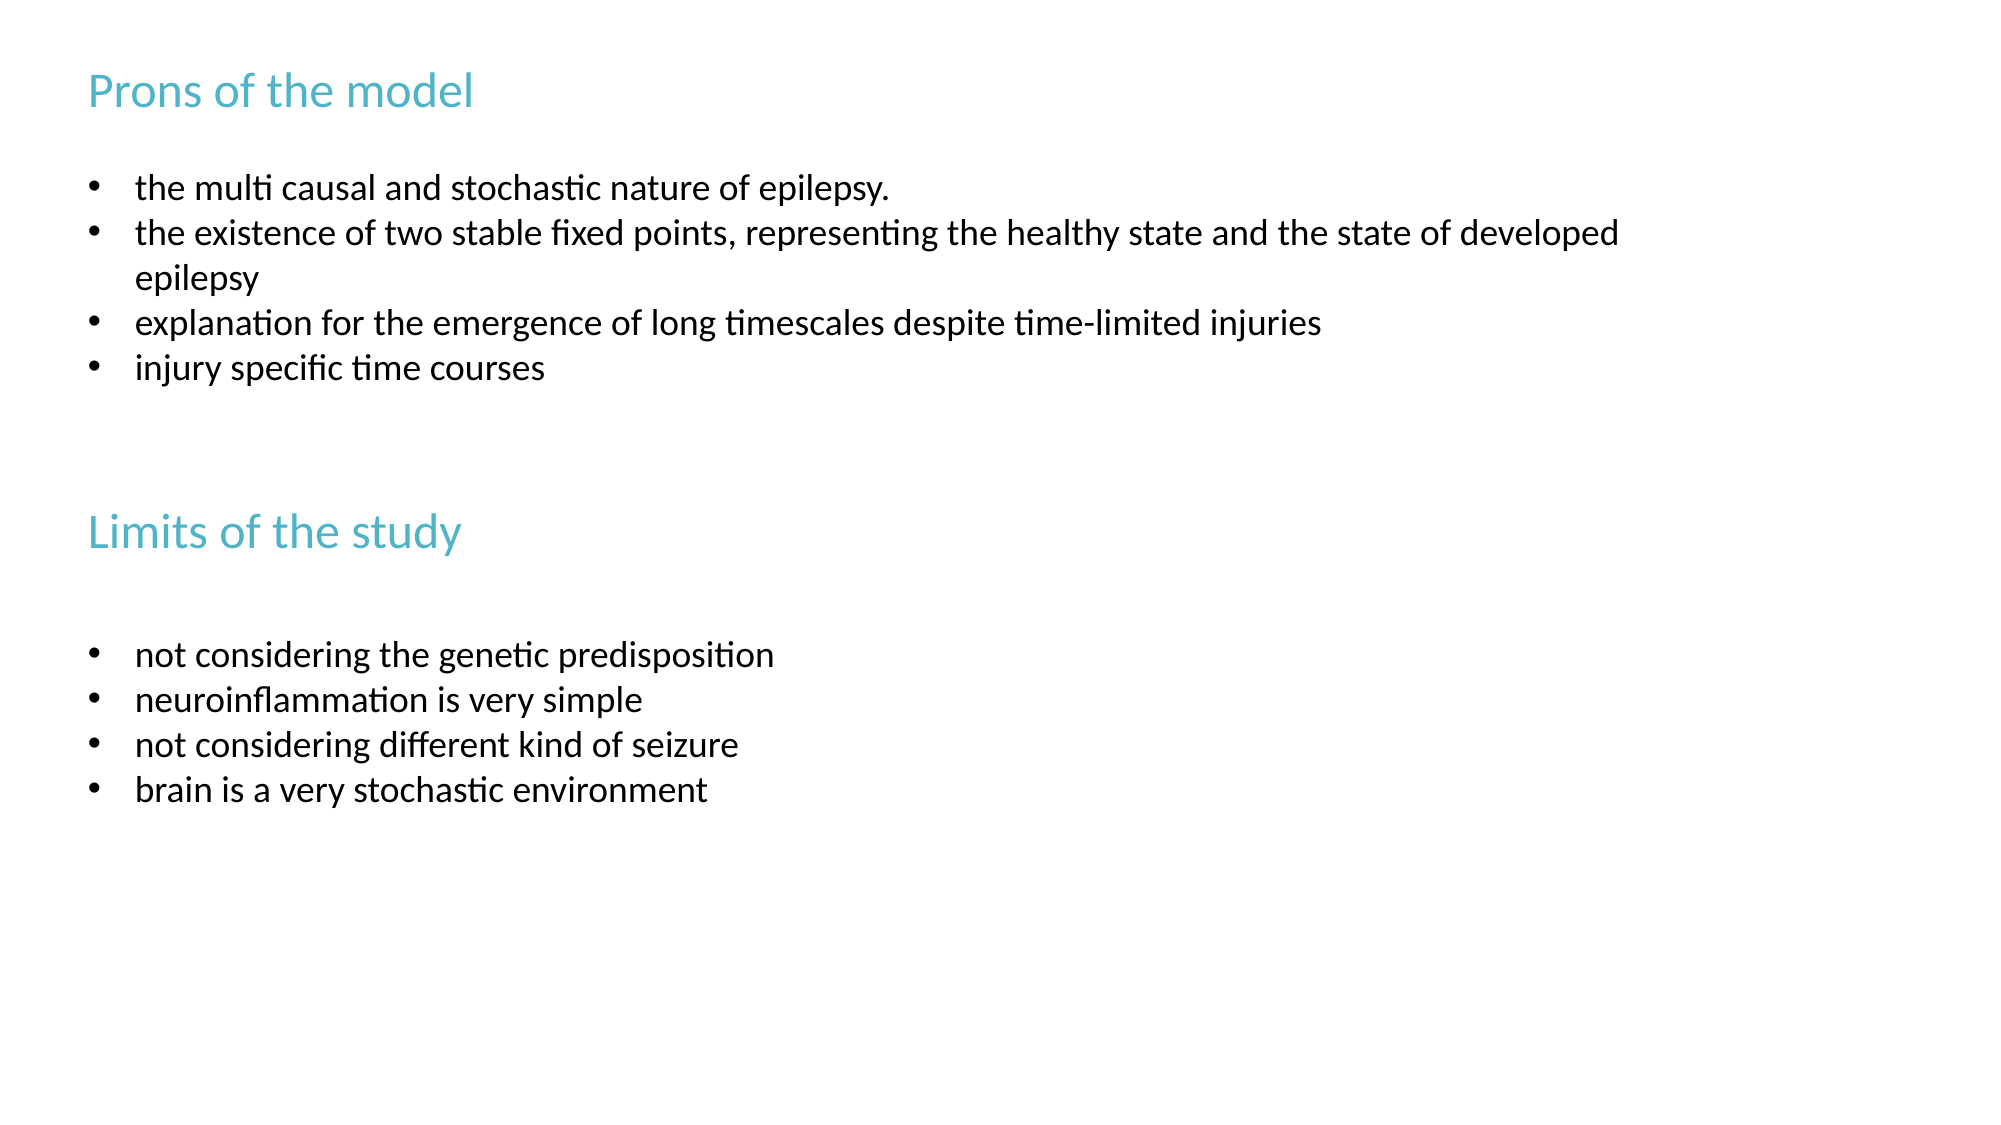

Prons of the model
the multi causal and stochastic nature of epilepsy.
the existence of two stable fixed points, representing the healthy state and the state of developed epilepsy
explanation for the emergence of long timescales despite time-limited injuries
injury specific time courses
Limits of the study
not considering the genetic predisposition
neuroinflammation is very simple
not considering different kind of seizure
brain is a very stochastic environment